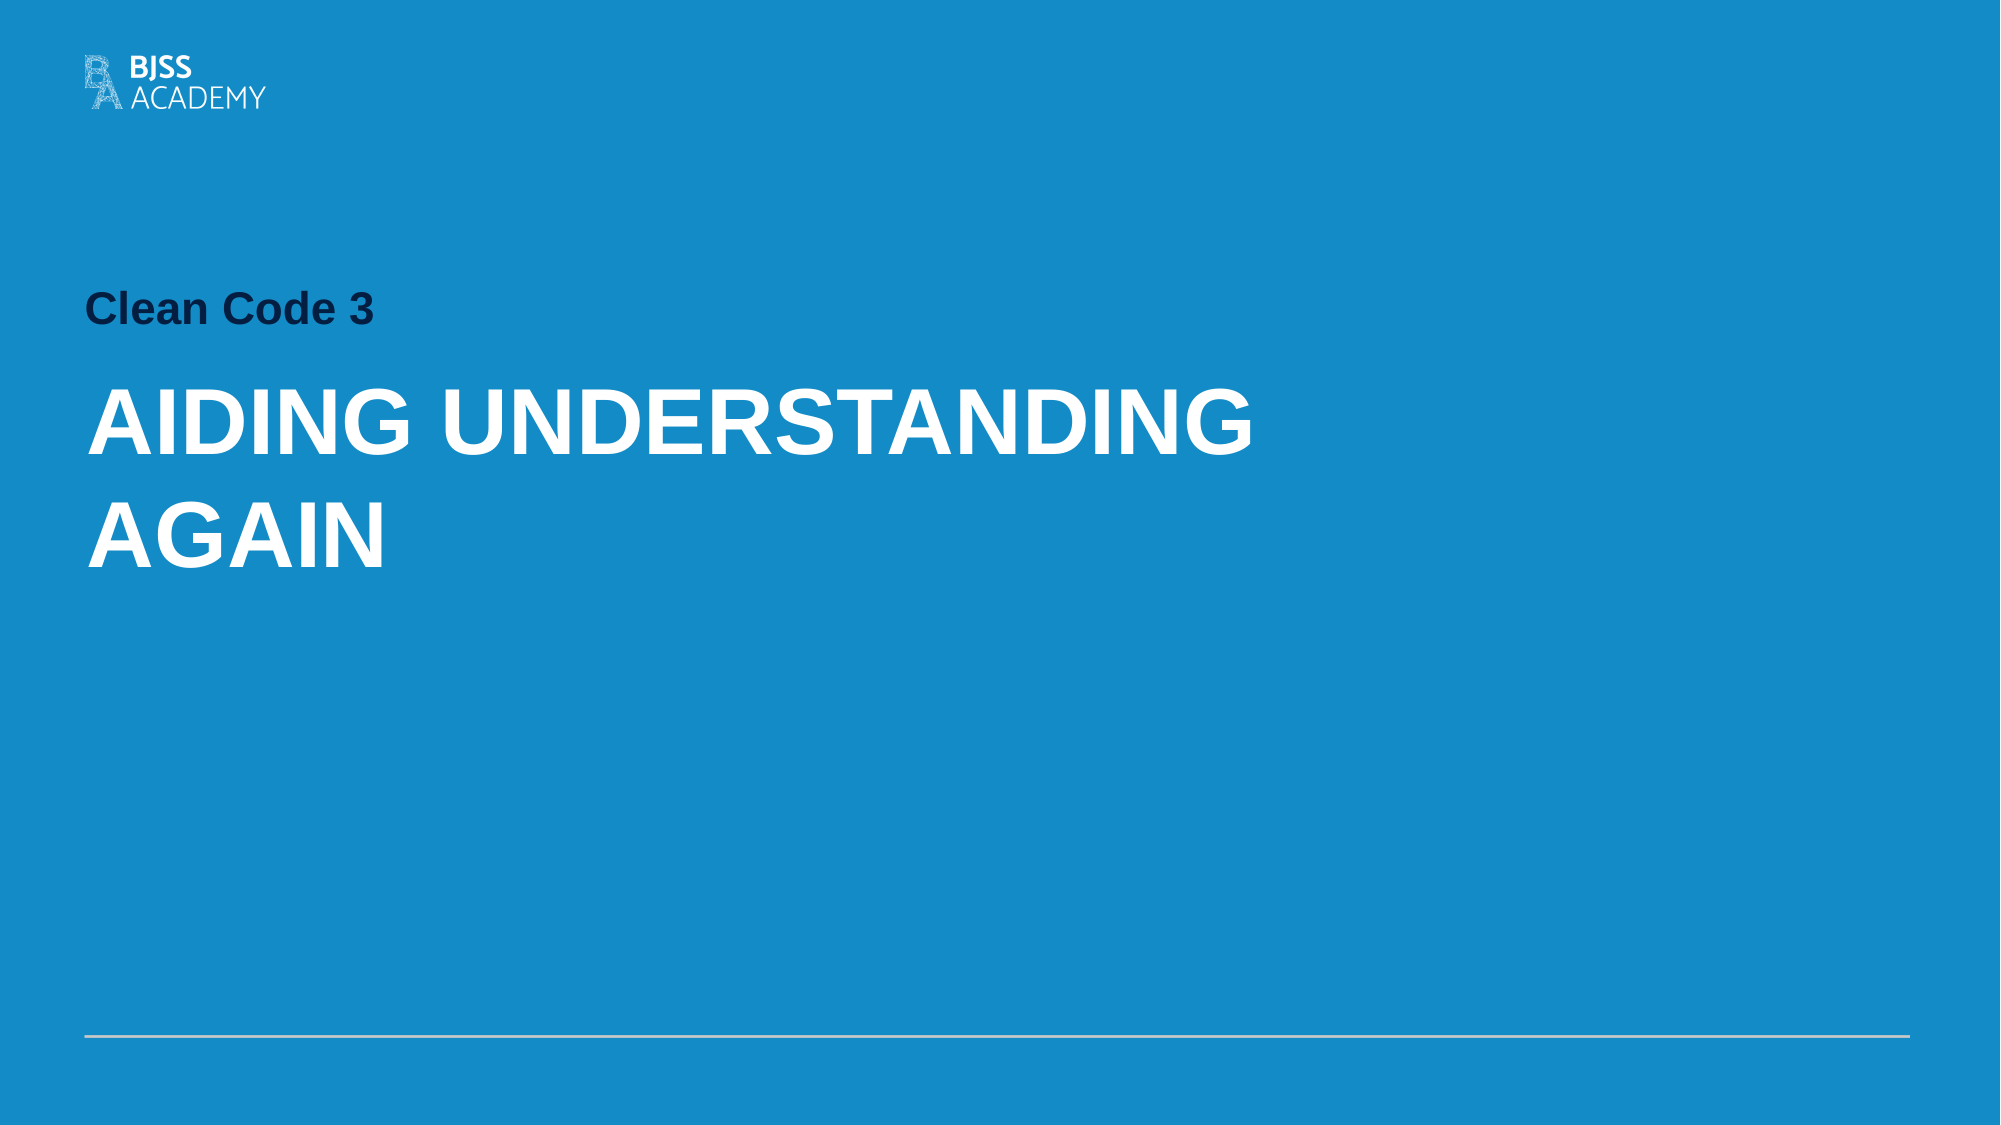

Clean Code 3
# Aiding Understanding Again